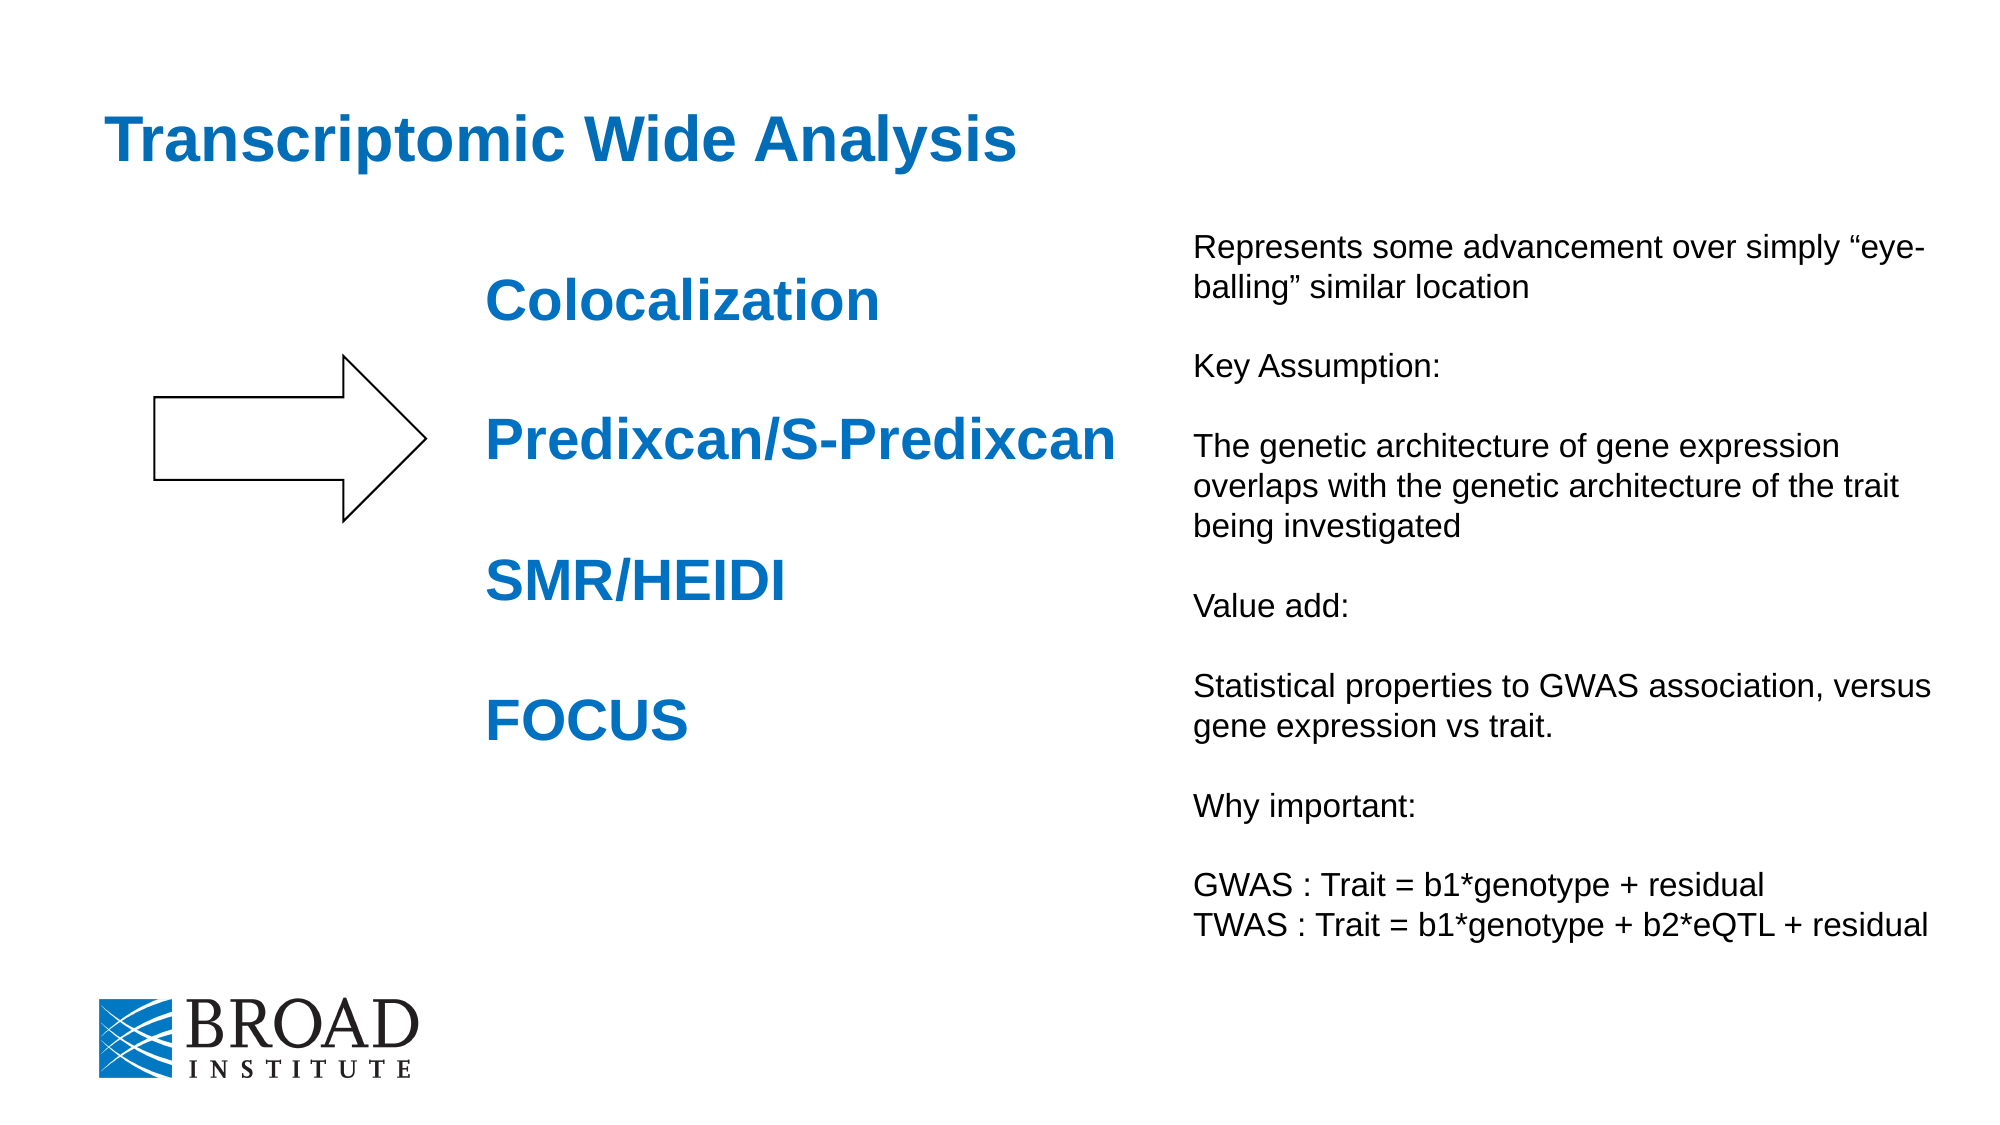

# Transcriptomic Wide Analysis
Represents some advancement over simply “eye-balling” similar location

Key Assumption:

The genetic architecture of gene expression overlaps with the genetic architecture of the trait being investigated

Value add:

Statistical properties to GWAS association, versus gene expression vs trait.

Why important:

GWAS : Trait = b1*genotype + residual
TWAS : Trait = b1*genotype + b2*eQTL + residual
Colocalization

Predixcan/S-Predixcan

SMR/HEIDI

FOCUS